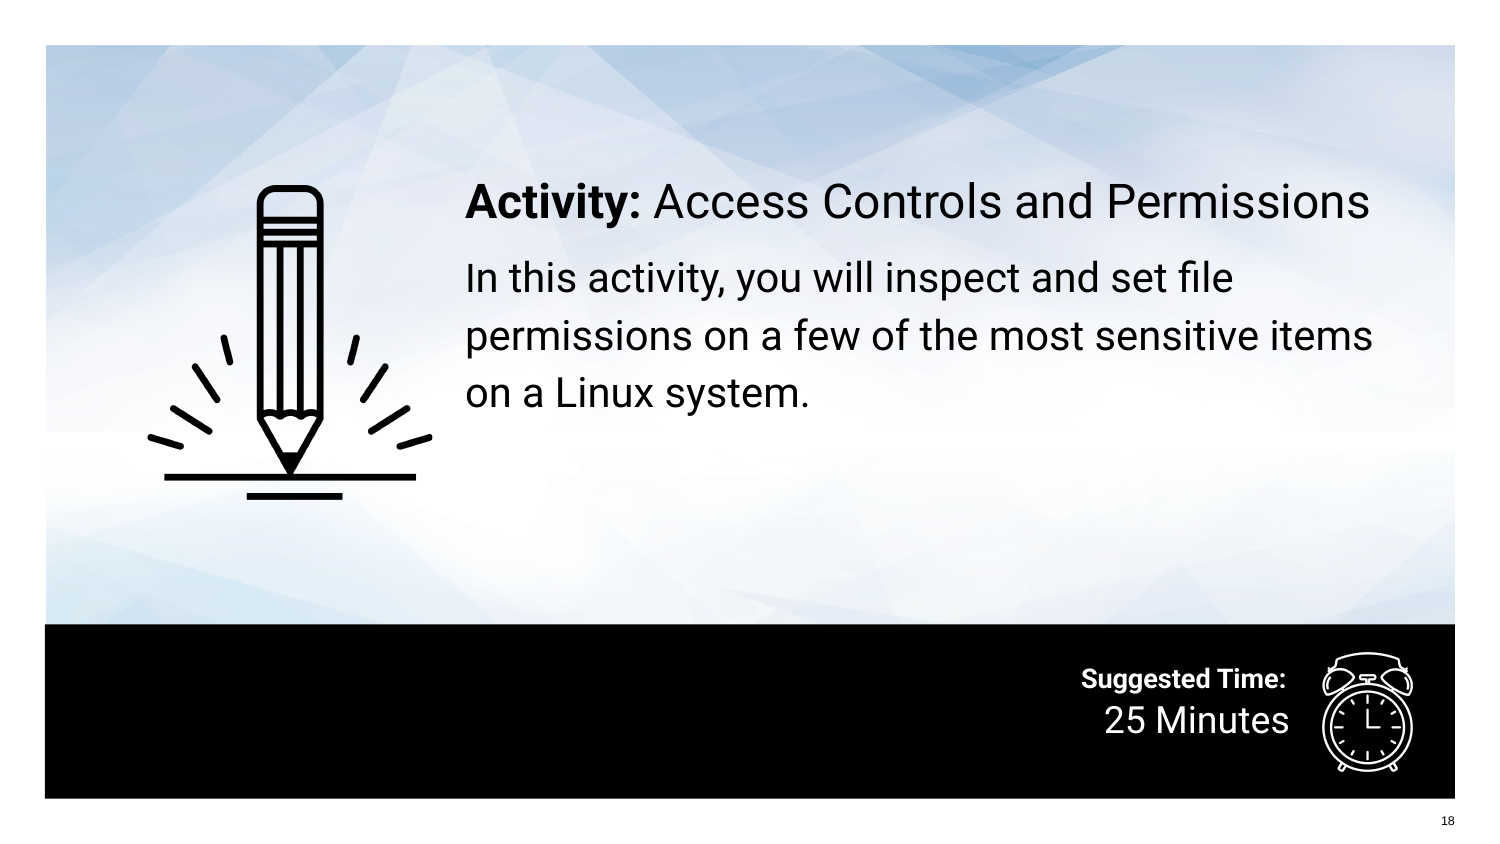

Activity: Access Controls and Permissions

In this activity, you will inspect and set file permissions on a few of the most sensitive items on a Linux system.

# 25 Minutes

18